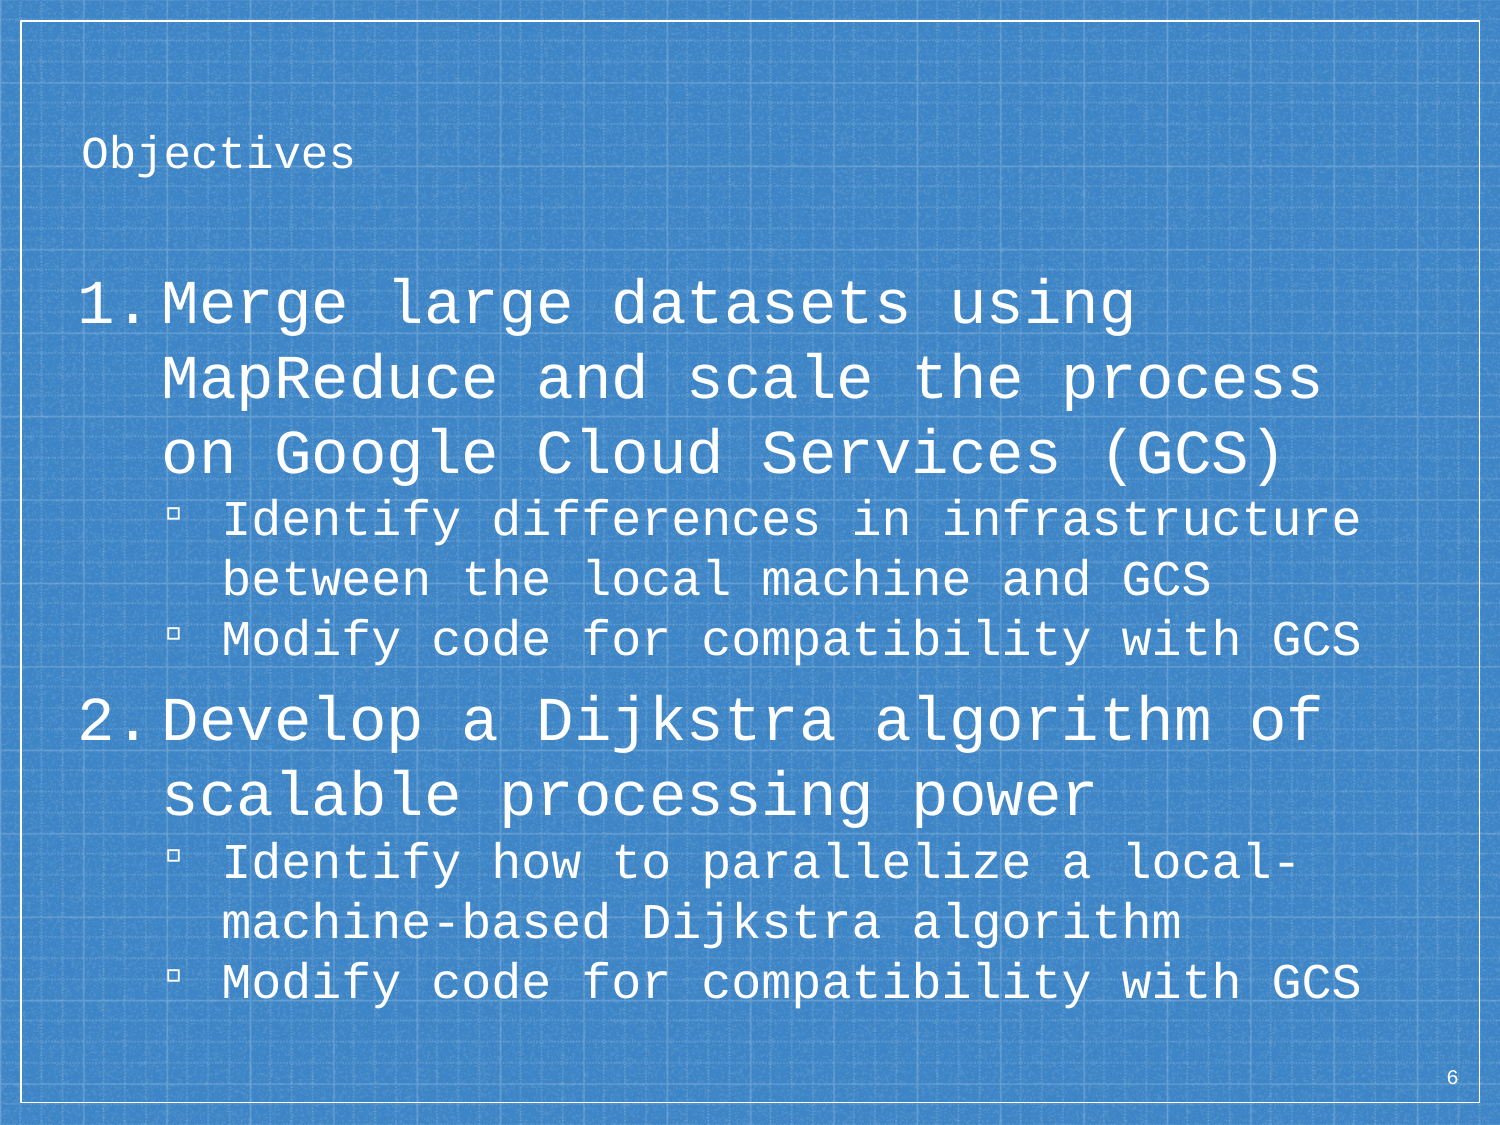

# Objectives
Merge large datasets using MapReduce and scale the process on Google Cloud Services (GCS)
Identify differences in infrastructure between the local machine and GCS
Modify code for compatibility with GCS
Develop a Dijkstra algorithm of scalable processing power
Identify how to parallelize a local-machine-based Dijkstra algorithm
Modify code for compatibility with GCS
6